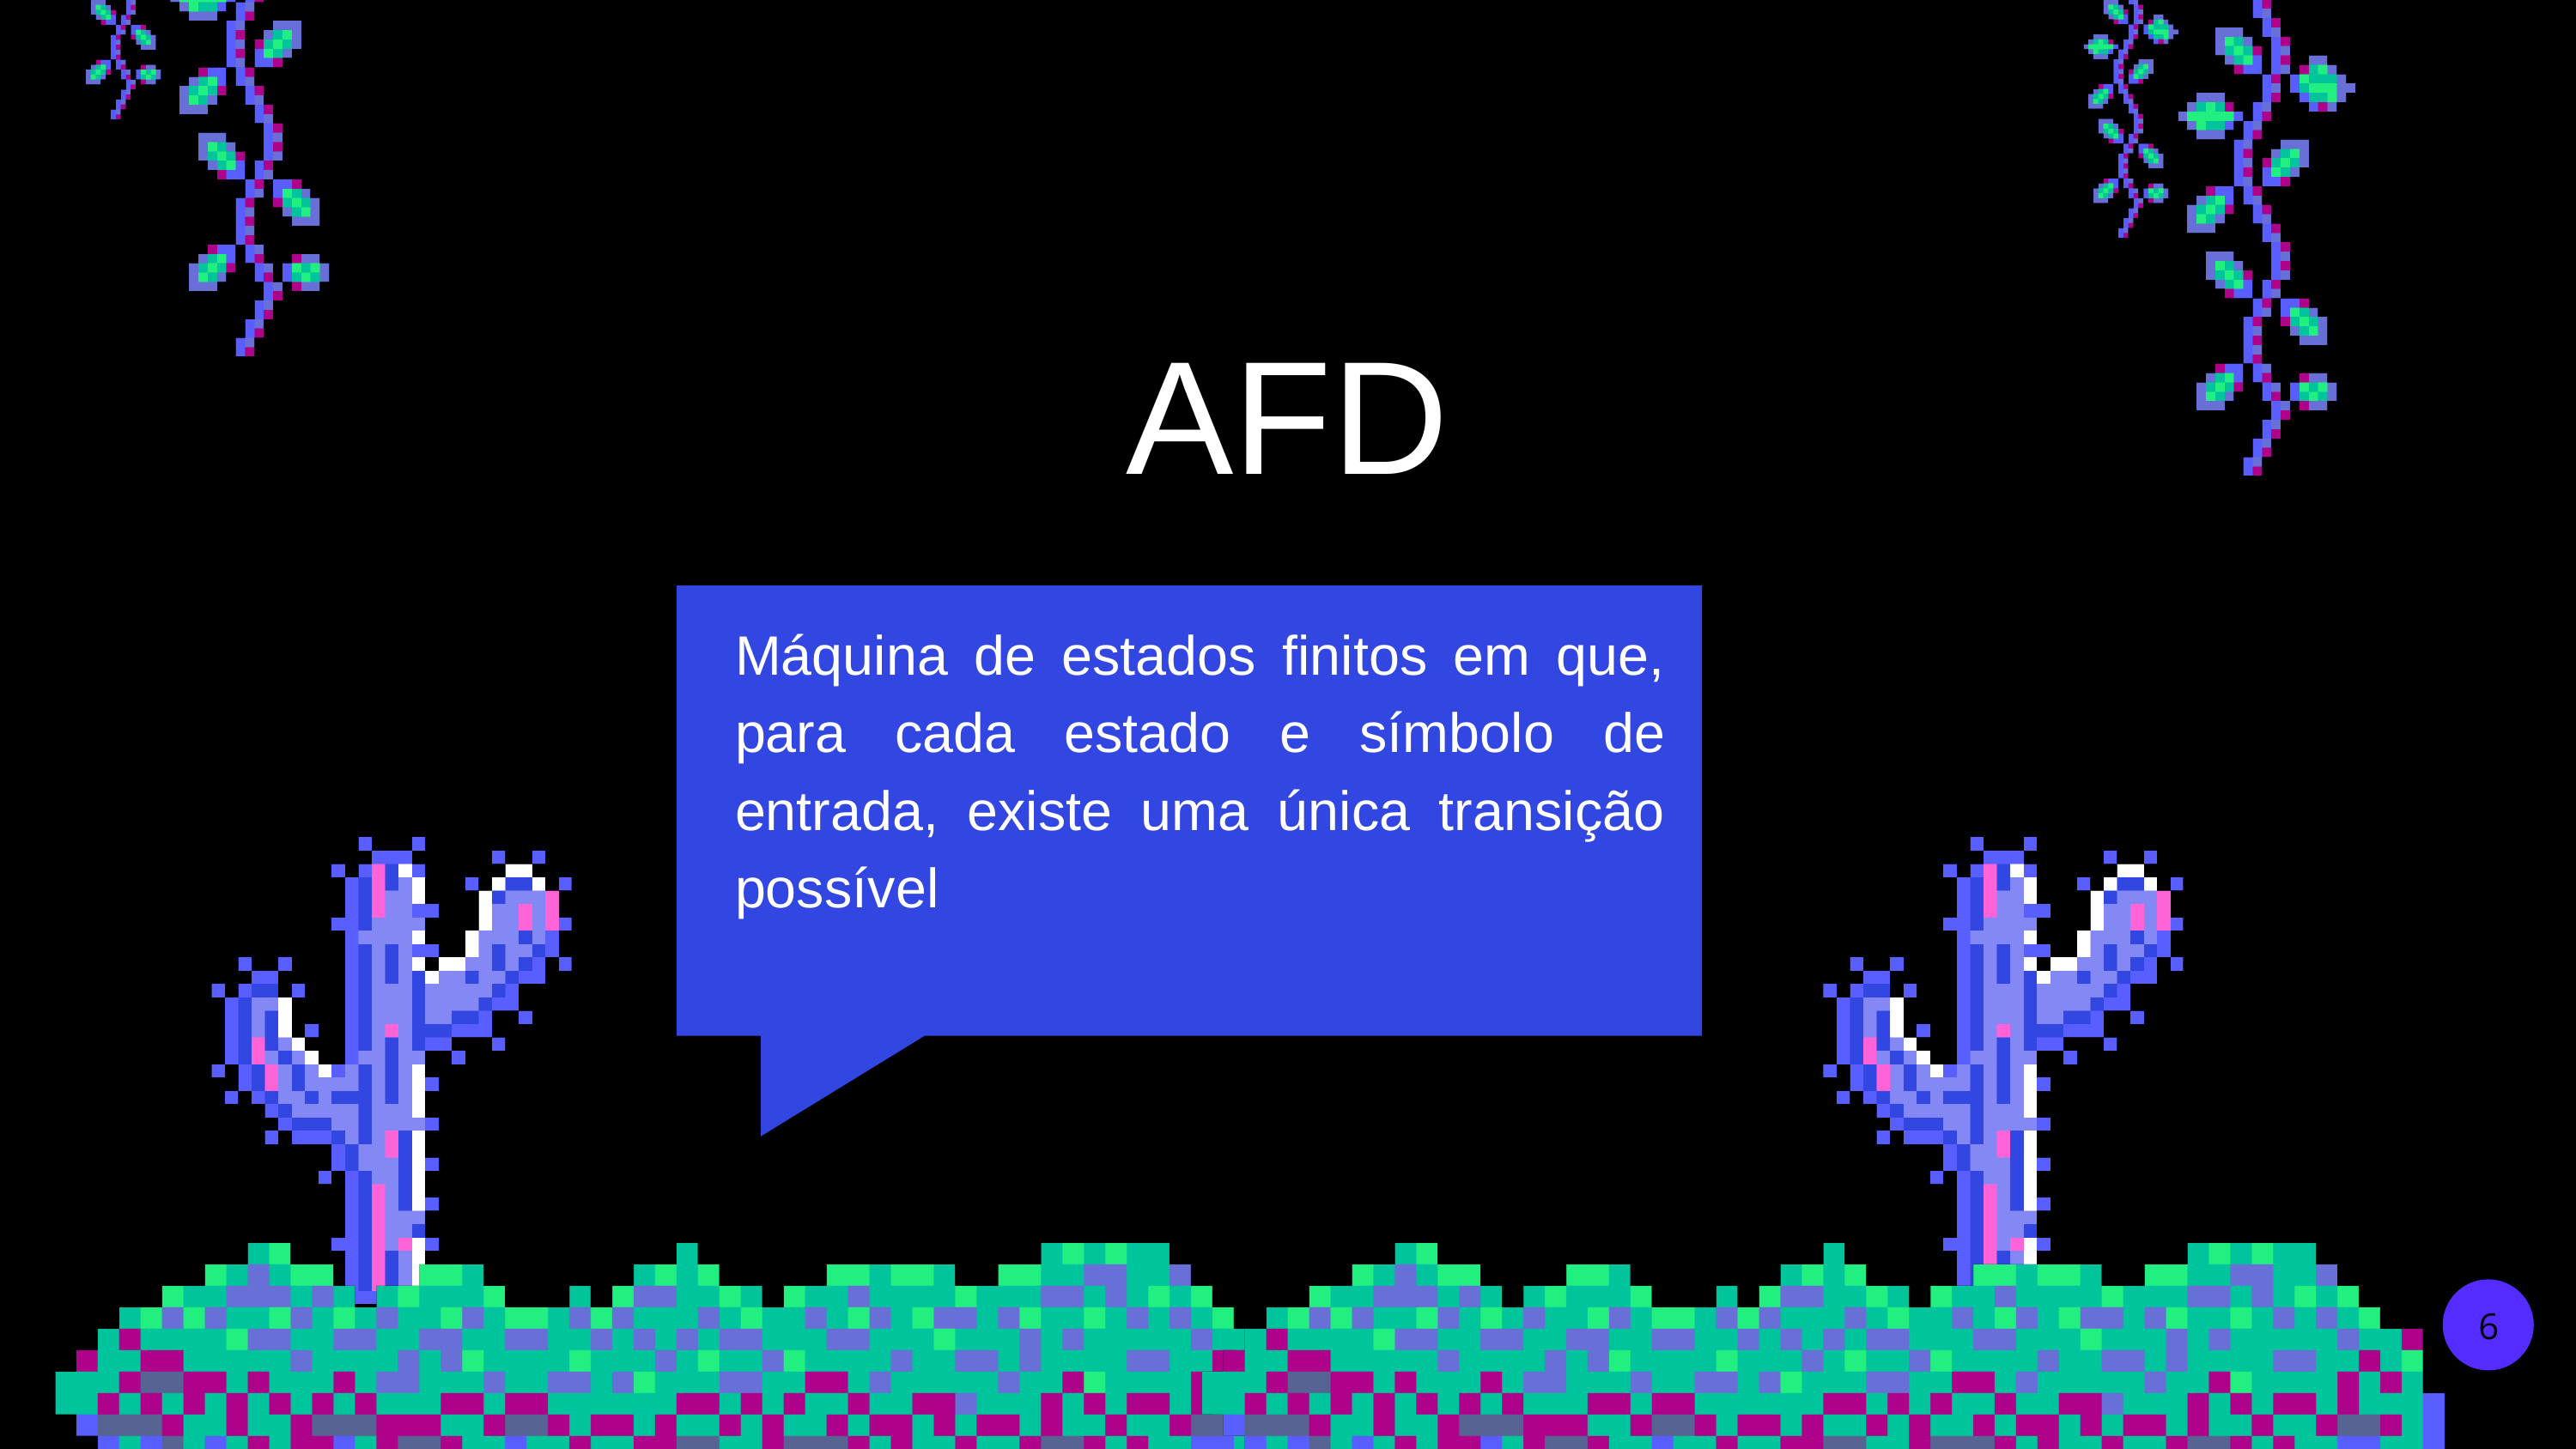

AFD

Máquina de estados finitos em que, para cada estado e símbolo de entrada, existe uma única transição possível

6